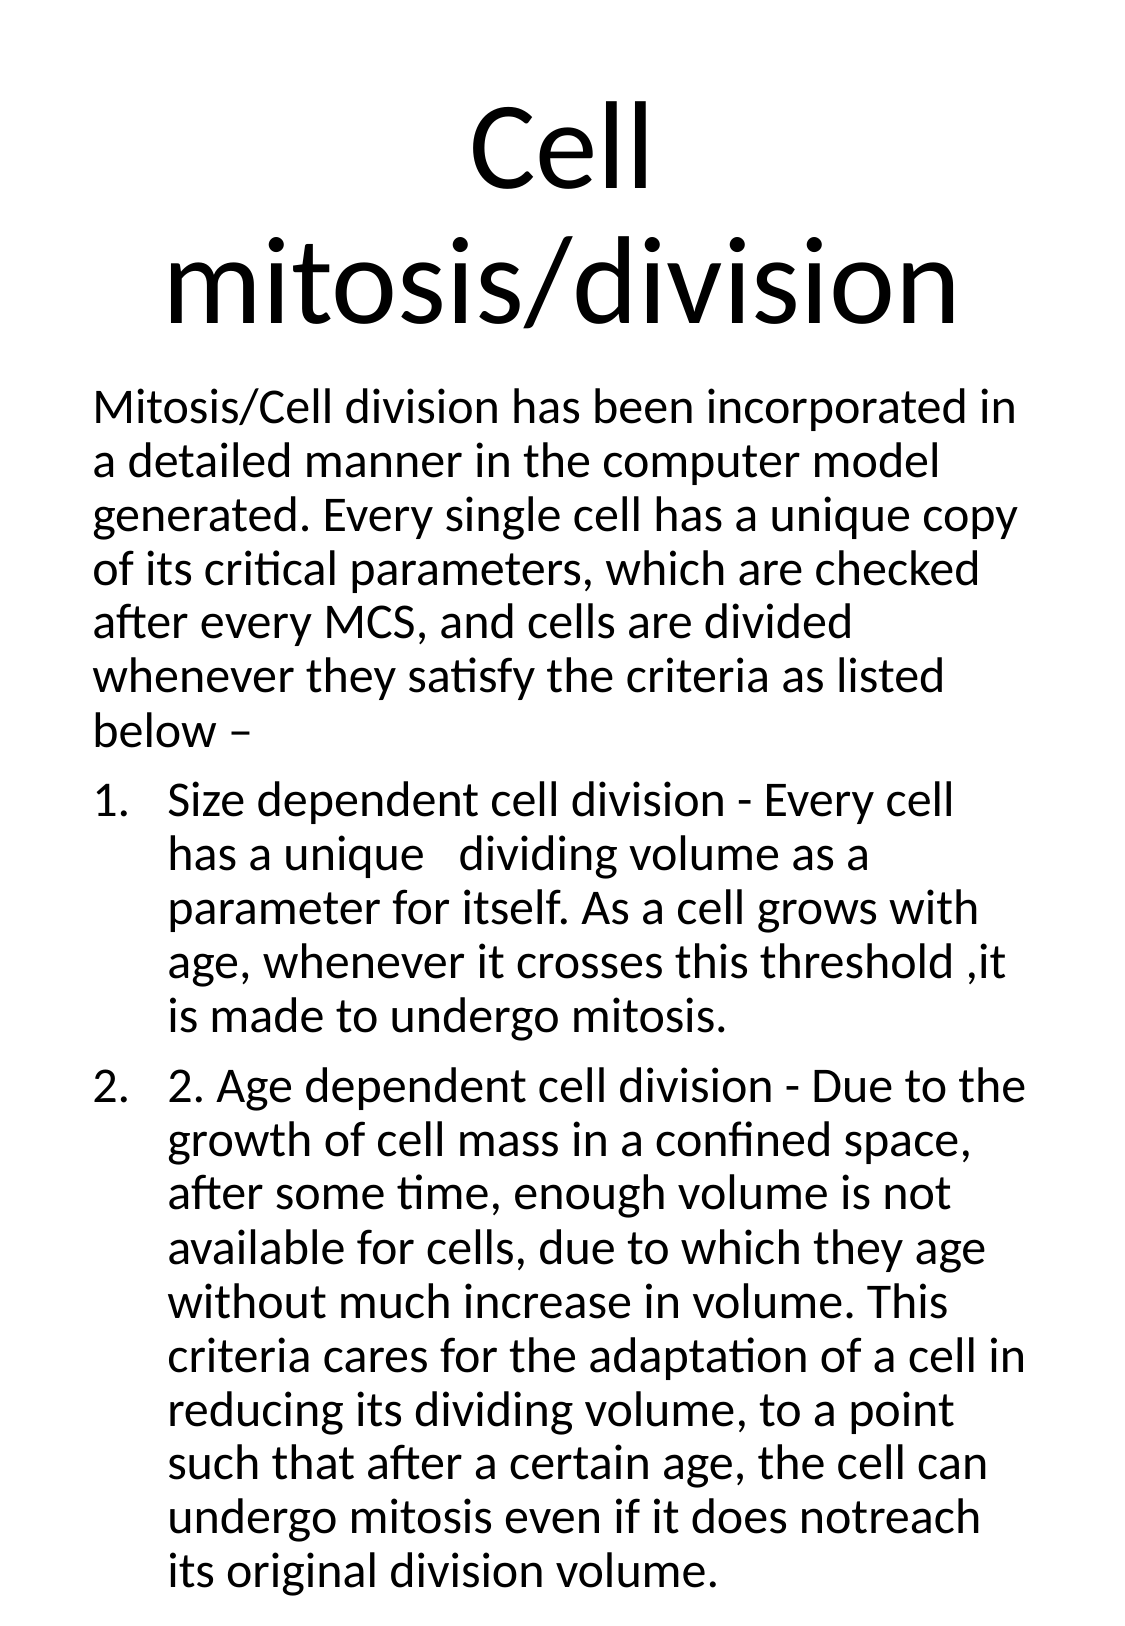

# Cell mitosis/division
Mitosis/Cell division has been incorporated in a detailed manner in the computer model generated. Every single cell has a unique copy of its critical parameters, which are checked after every MCS, and cells are divided whenever they satisfy the criteria as listed below –
Size dependent cell division - Every cell has a unique   dividing volume as a parameter for itself. As a cell grows with age, whenever it crosses this threshold ,it is made to undergo mitosis.
2. Age dependent cell division - Due to the growth of cell mass in a confined space, after some time, enough volume is not available for cells, due to which they age without much increase in volume. This criteria cares for the adaptation of a cell in reducing its dividing volume, to a point such that after a certain age, the cell can undergo mitosis even if it does notreach its original division volume.